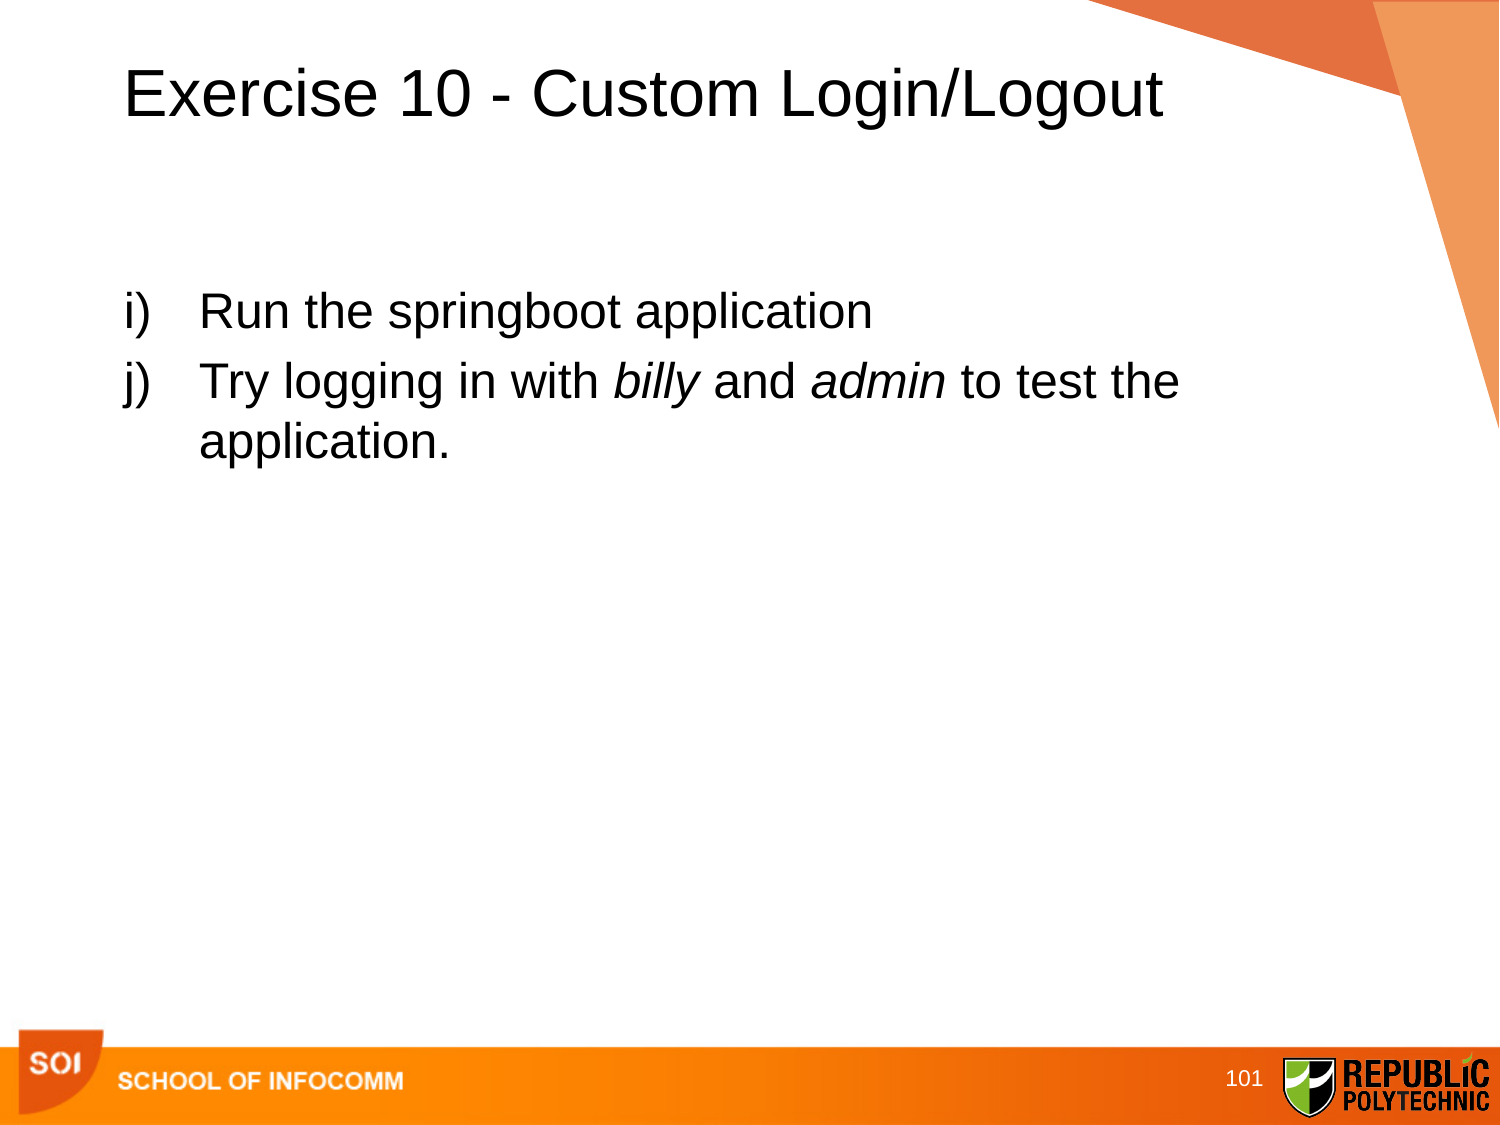

# Exercise 10 - Custom Login/Logout
Run the springboot application
Try logging in with billy and admin to test the application.
101